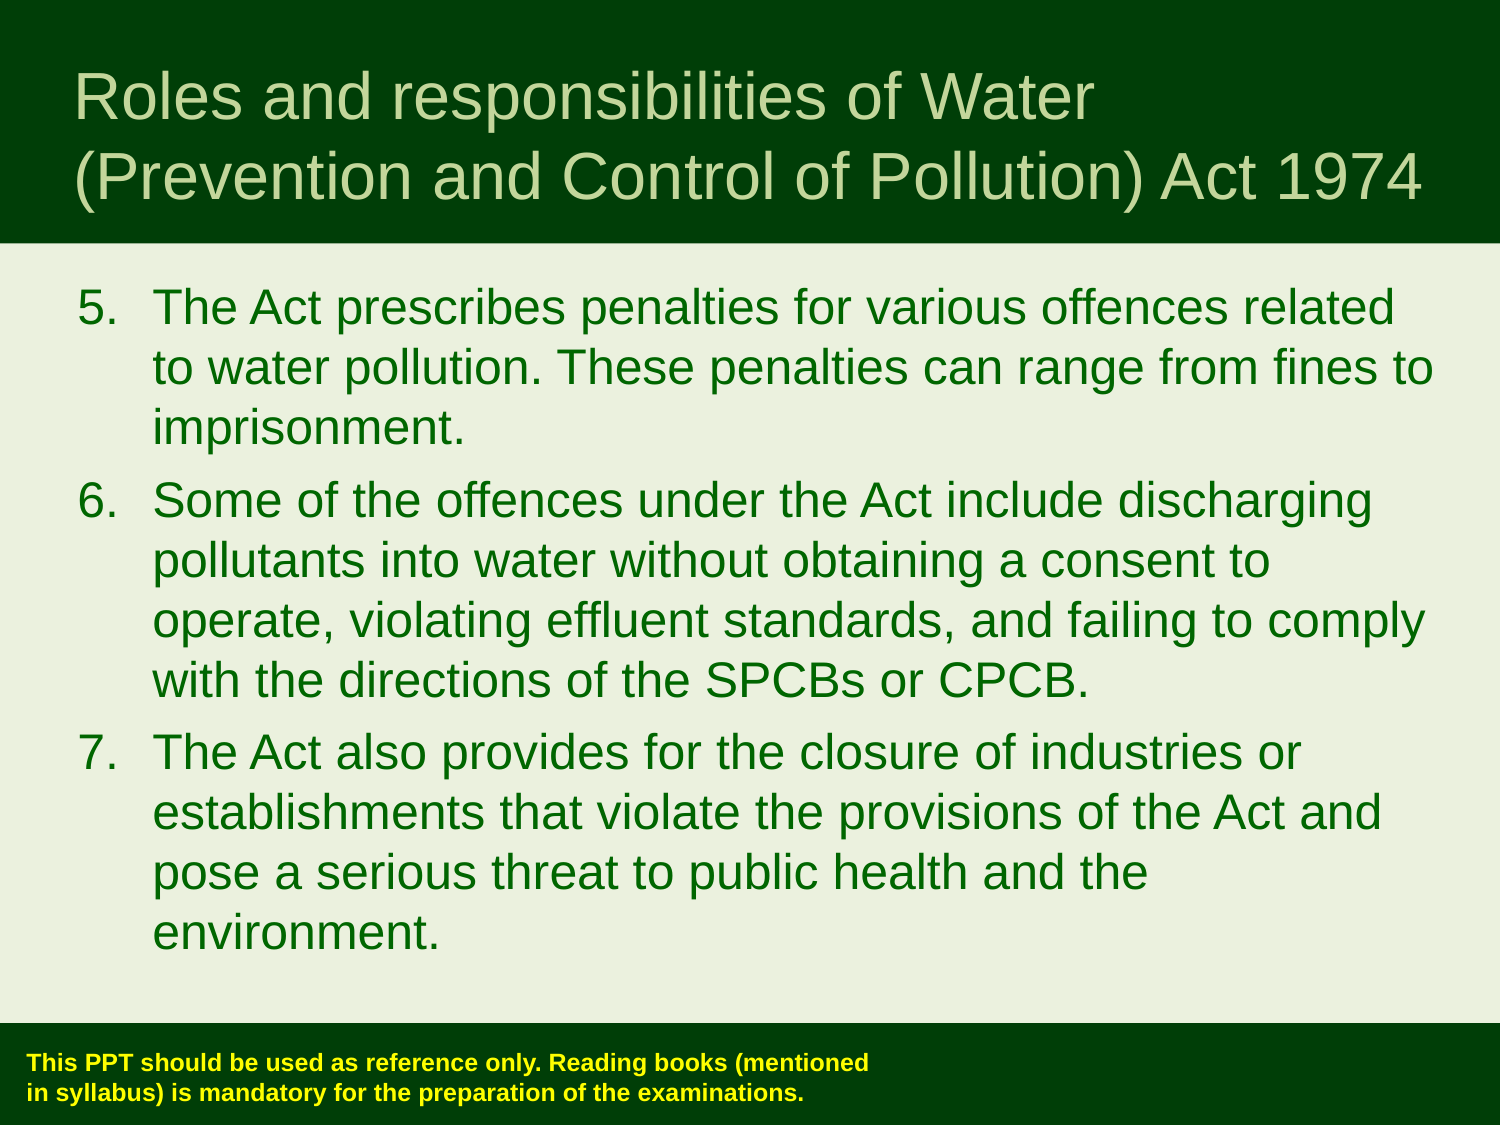

Roles and responsibilities of Water (Prevention and Control of Pollution) Act 1974
The Act prescribes penalties for various offences related to water pollution. These penalties can range from fines to imprisonment.
Some of the offences under the Act include discharging pollutants into water without obtaining a consent to operate, violating effluent standards, and failing to comply with the directions of the SPCBs or CPCB.
The Act also provides for the closure of industries or establishments that violate the provisions of the Act and pose a serious threat to public health and the environment.